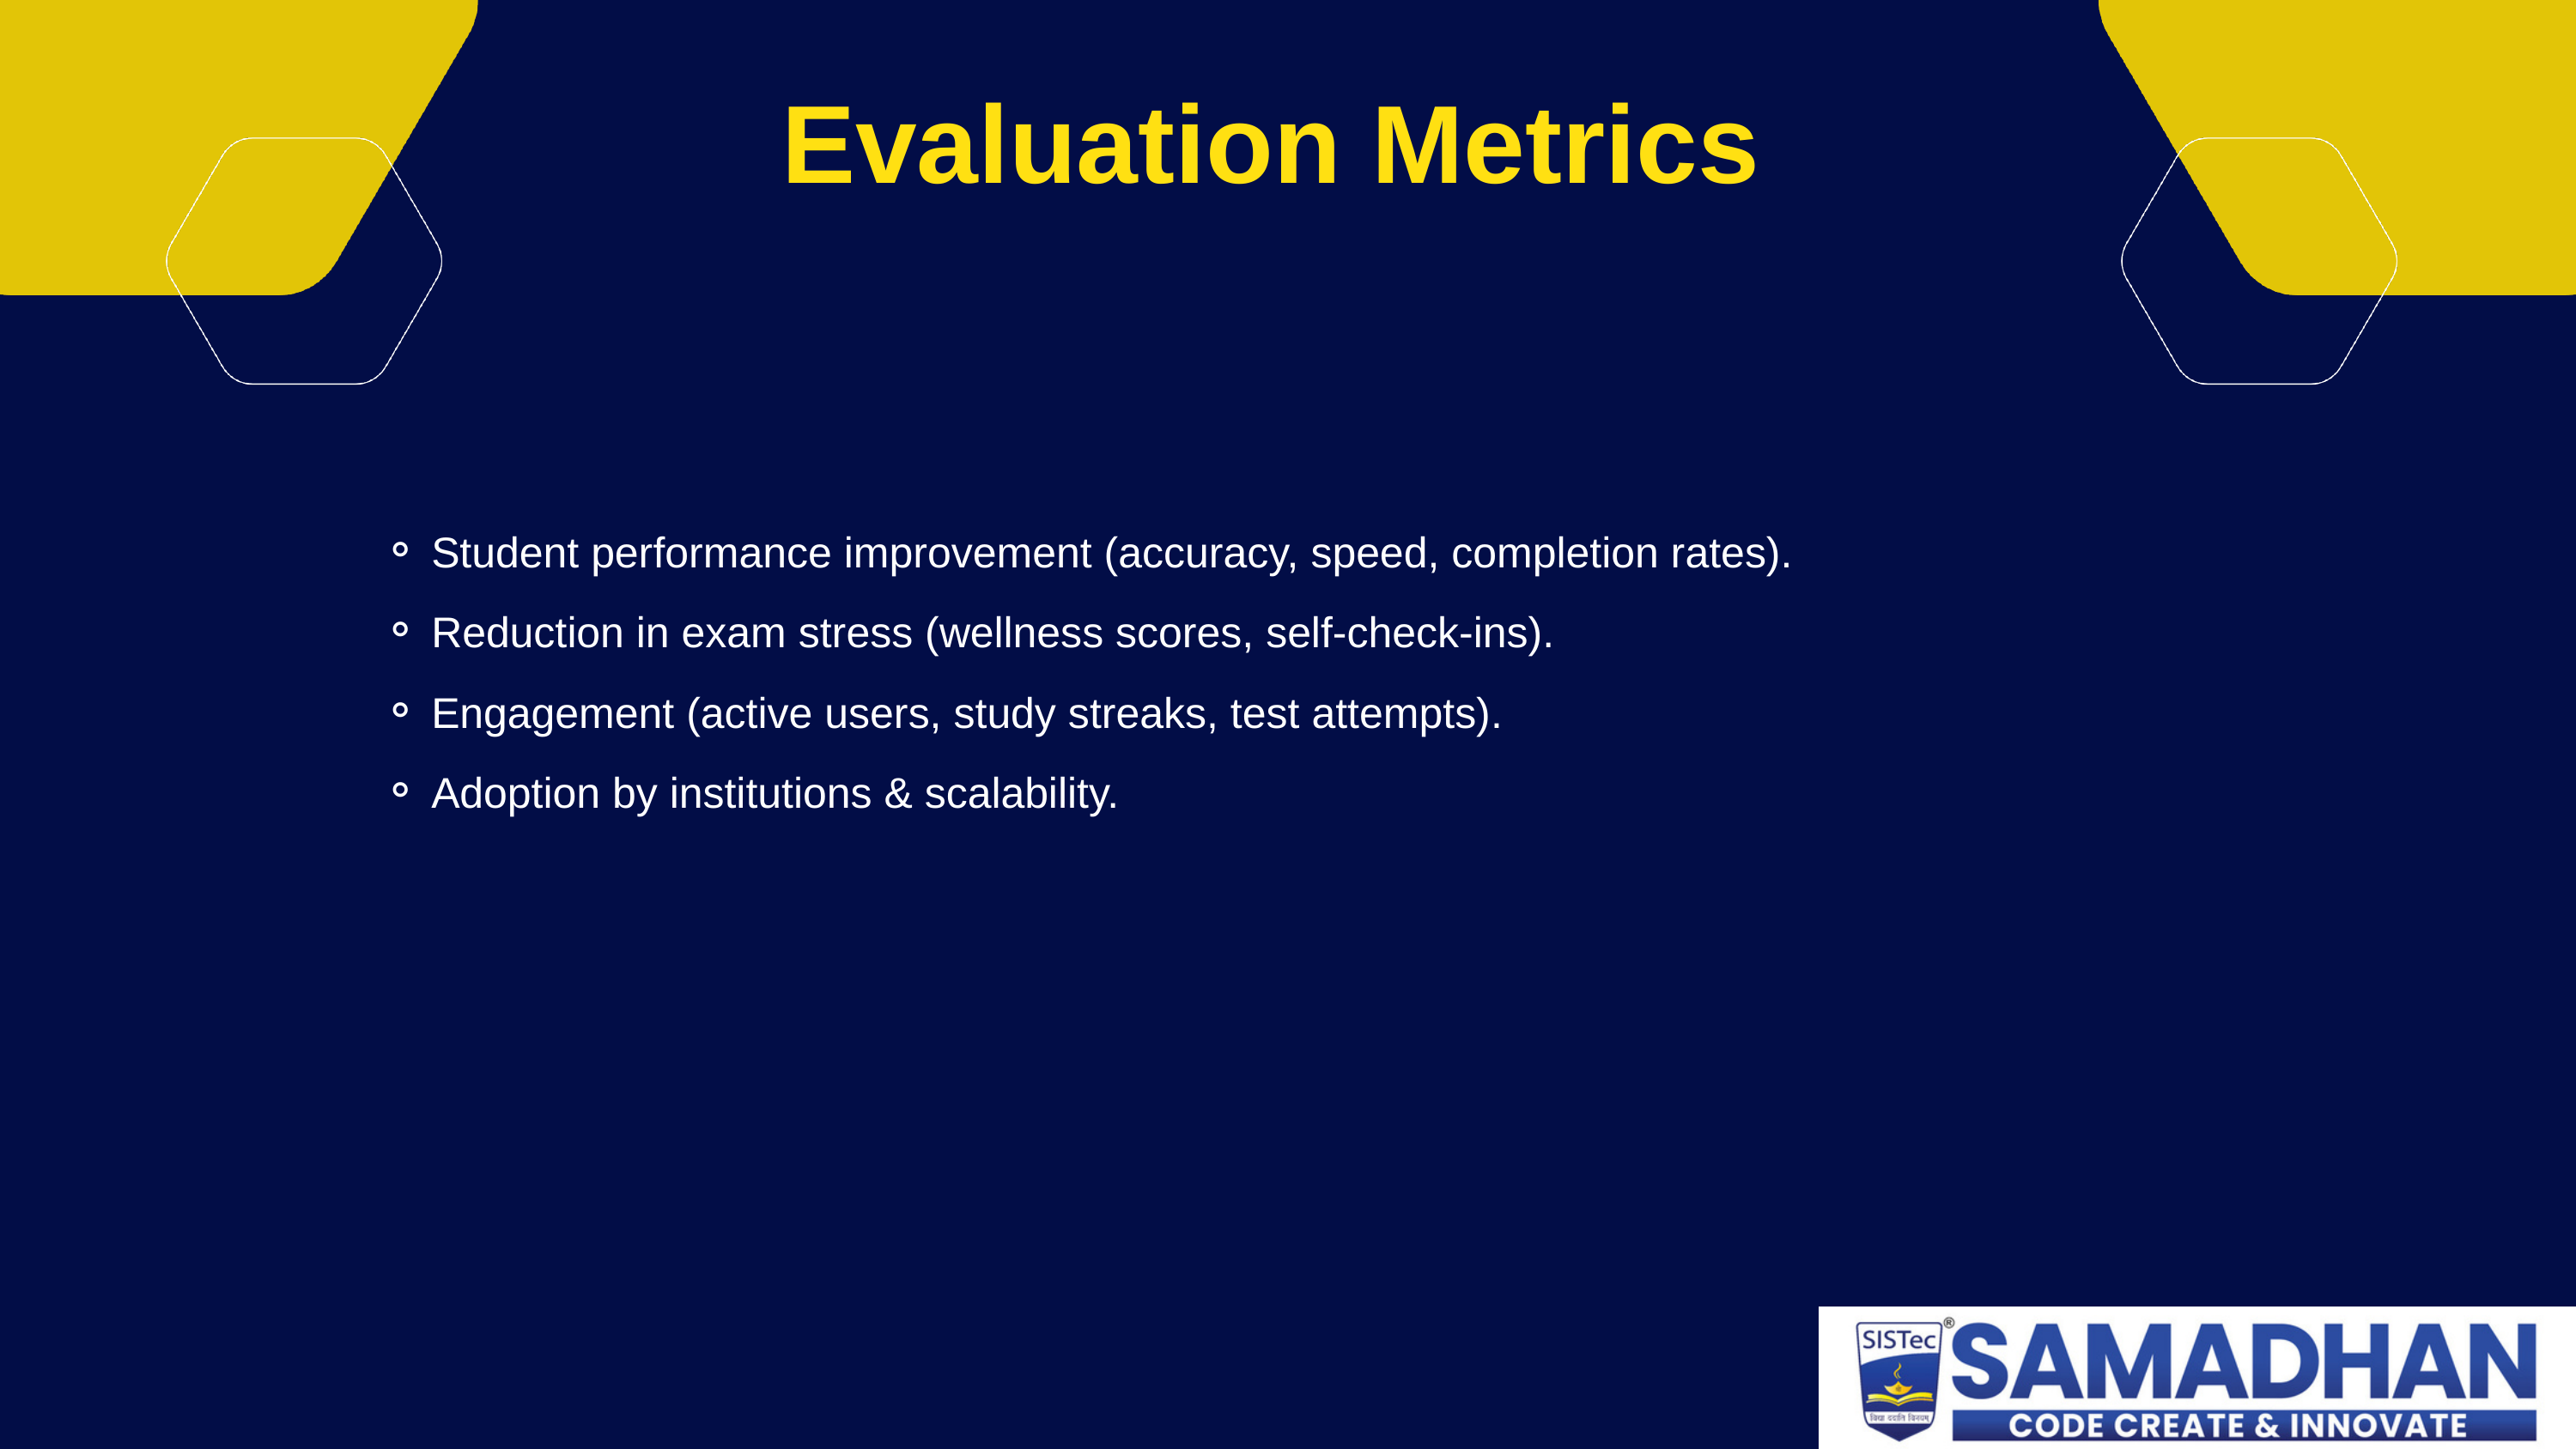

Evaluation Metrics

Student performance improvement (accuracy, speed, completion rates).
Reduction in exam stress (wellness scores, self-check-ins).
Engagement (active users, study streaks, test attempts).
Adoption by institutions & scalability.